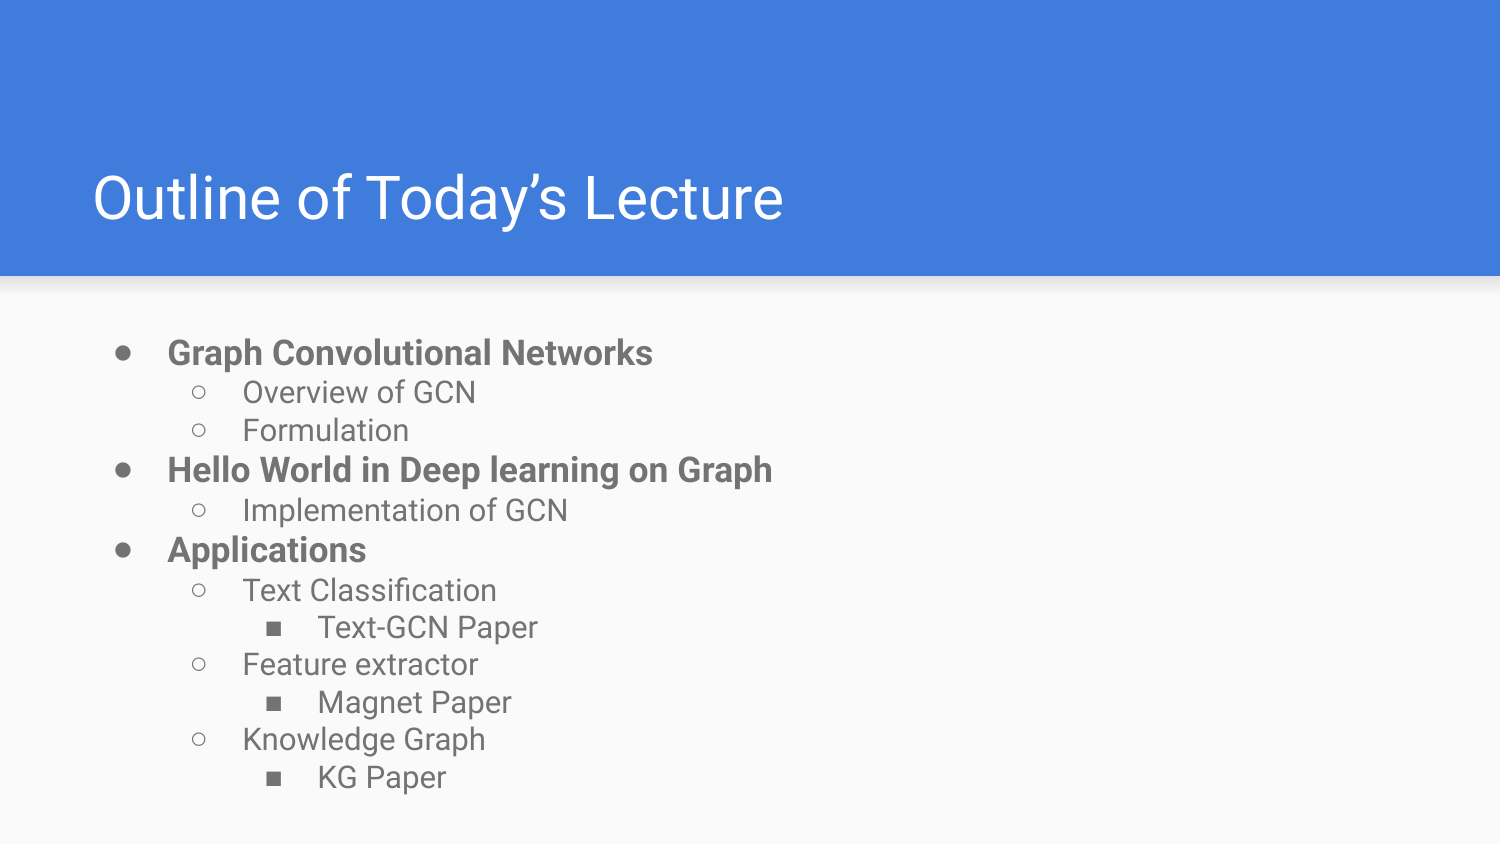

# Outline of Today’s Lecture
Graph Convolutional Networks
Overview of GCN
Formulation
Hello World in Deep learning on Graph
Implementation of GCN
Applications
Text Classification
Text-GCN Paper
Feature extractor
Magnet Paper
Knowledge Graph
KG Paper